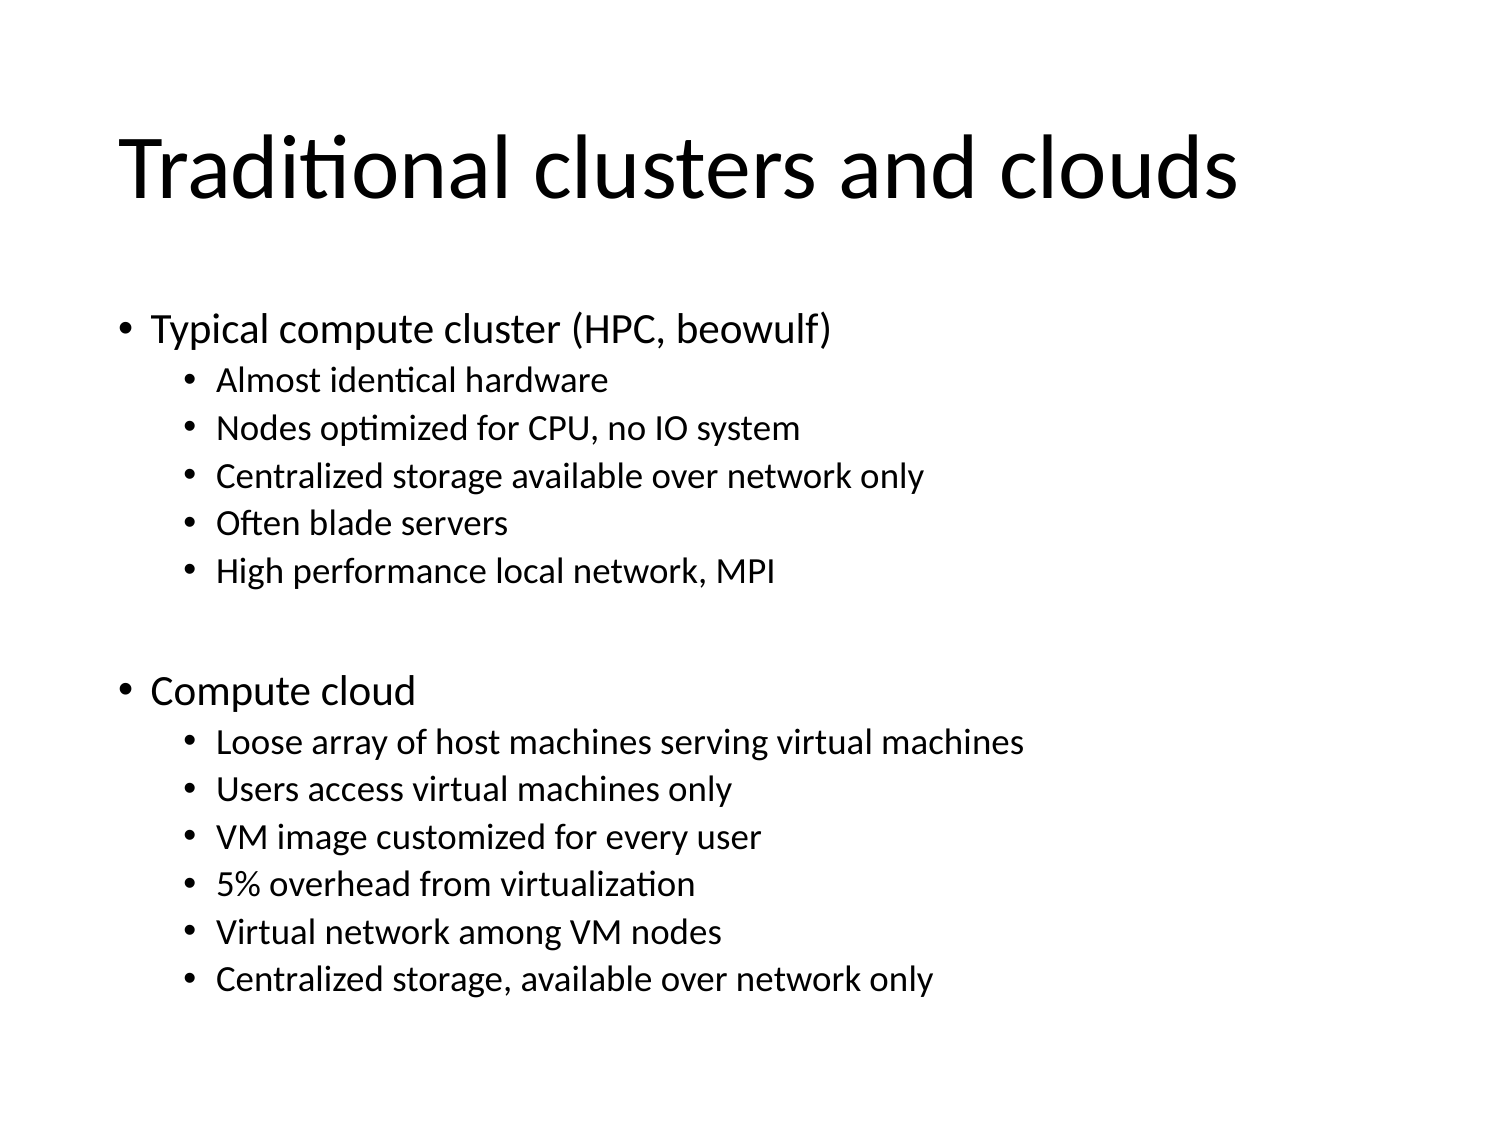

# Traditional clusters and clouds
Typical compute cluster (HPC, beowulf)
Almost identical hardware
Nodes optimized for CPU, no IO system
Centralized storage available over network only
Often blade servers
High performance local network, MPI

Compute cloud
Loose array of host machines serving virtual machines
Users access virtual machines only
VM image customized for every user
5% overhead from virtualization
Virtual network among VM nodes
Centralized storage, available over network only